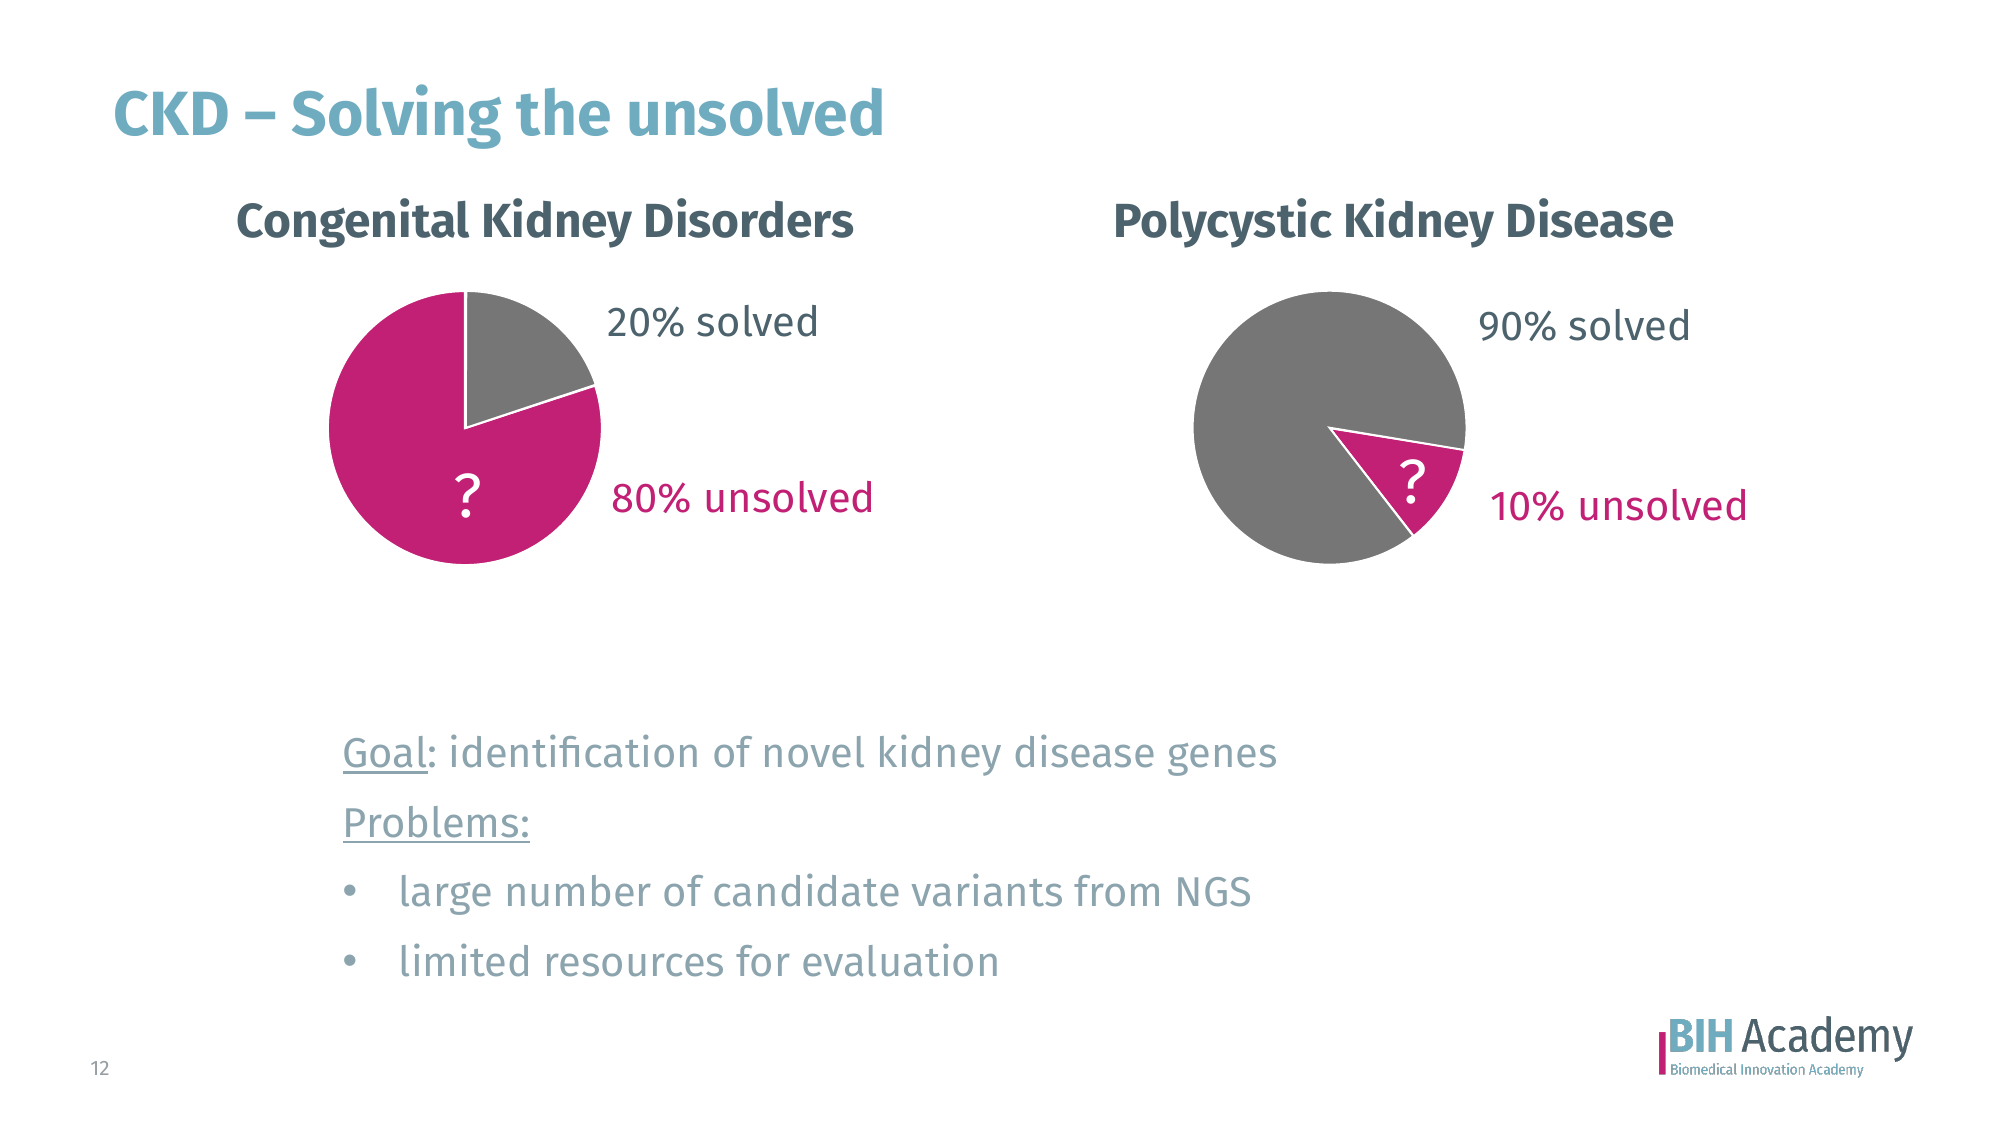

CKD – Solving the unsolved
Congenital Kidney Disorders
Polycystic Kidney Disease
20% solved

90% solved
?
?
80% unsolved
10% unsolved
Goal: identification of novel kidney disease genes
Problems:
large number of candidate variants from NGS
limited resources for evaluation
12